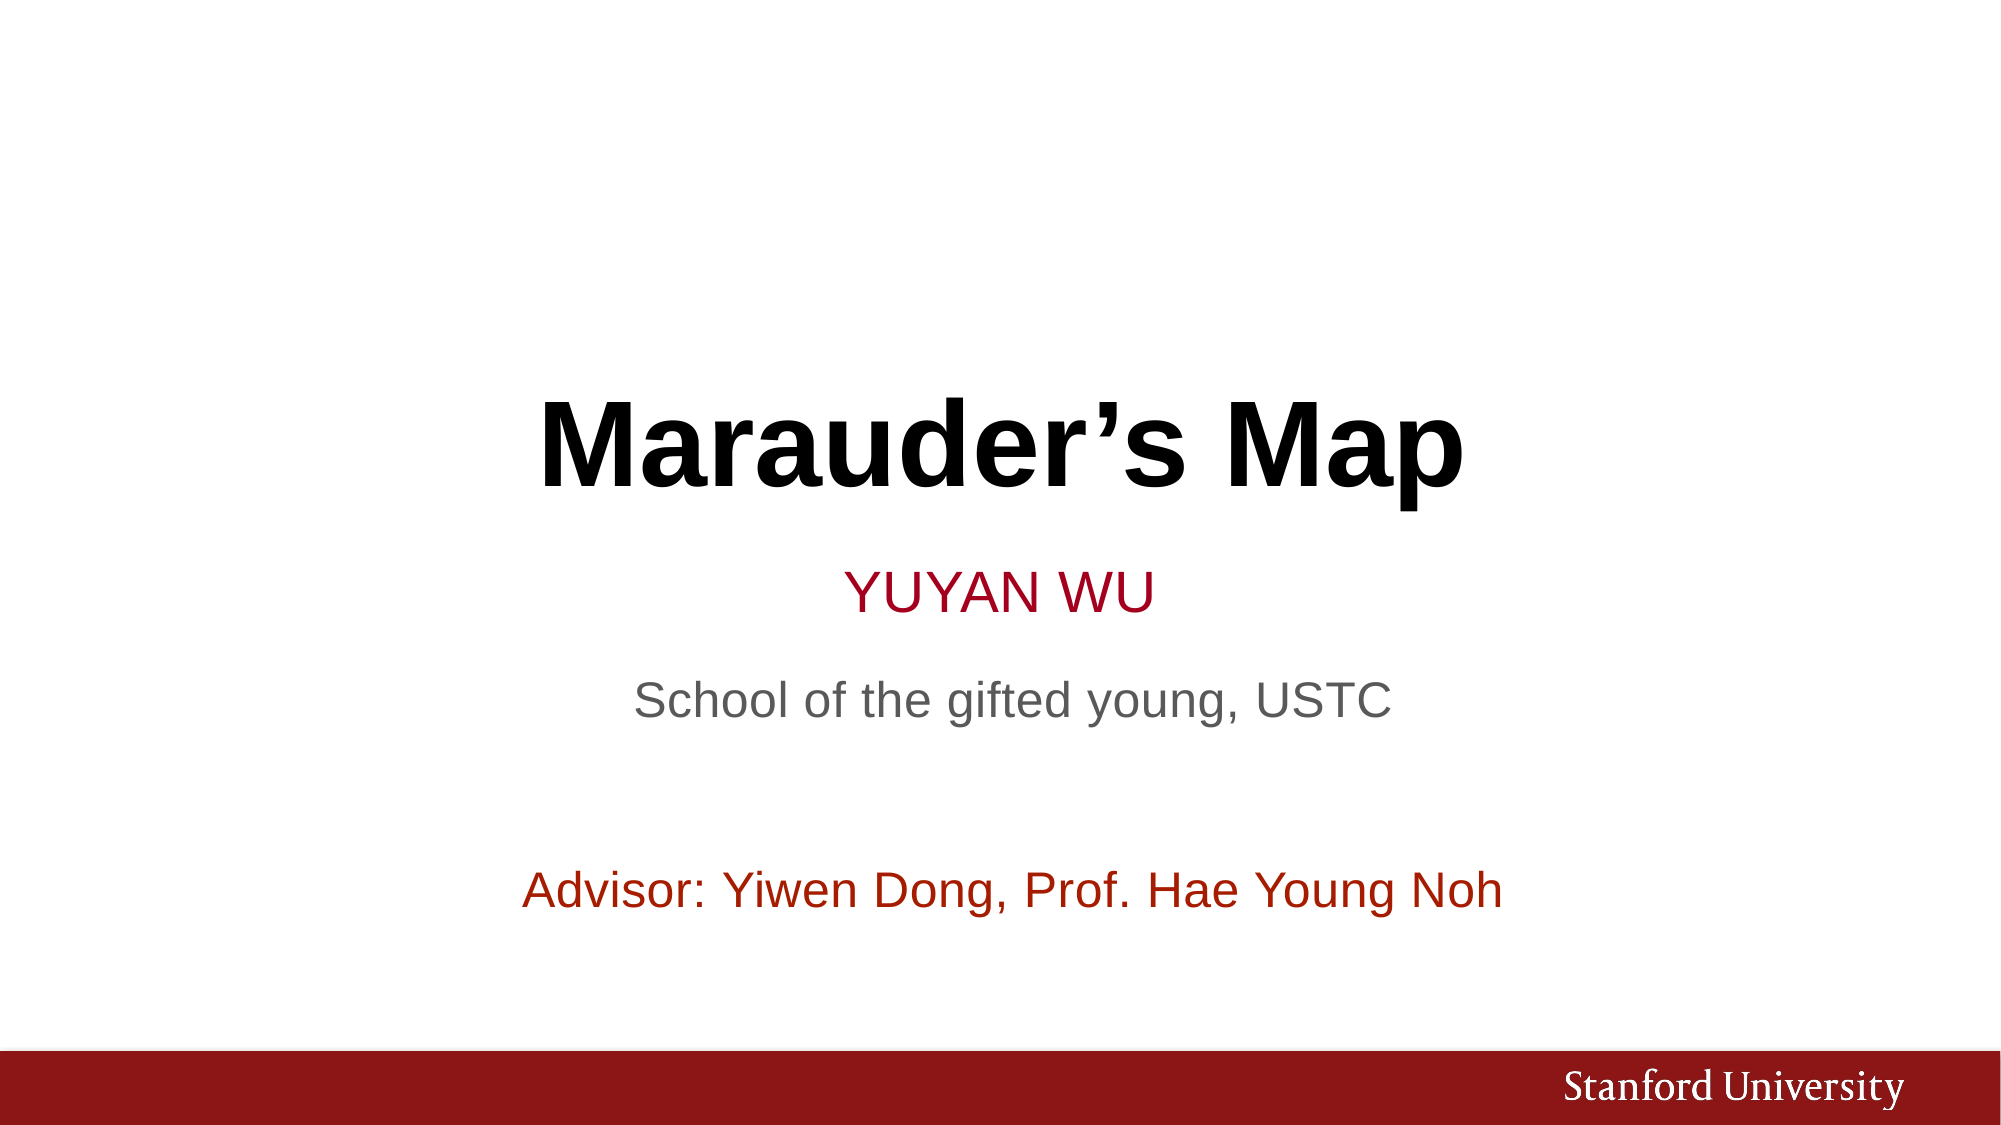

# Marauder’s Map
Yuyan Wu
School of the gifted young, USTC

Advisor: Yiwen Dong, Prof. Hae Young Noh